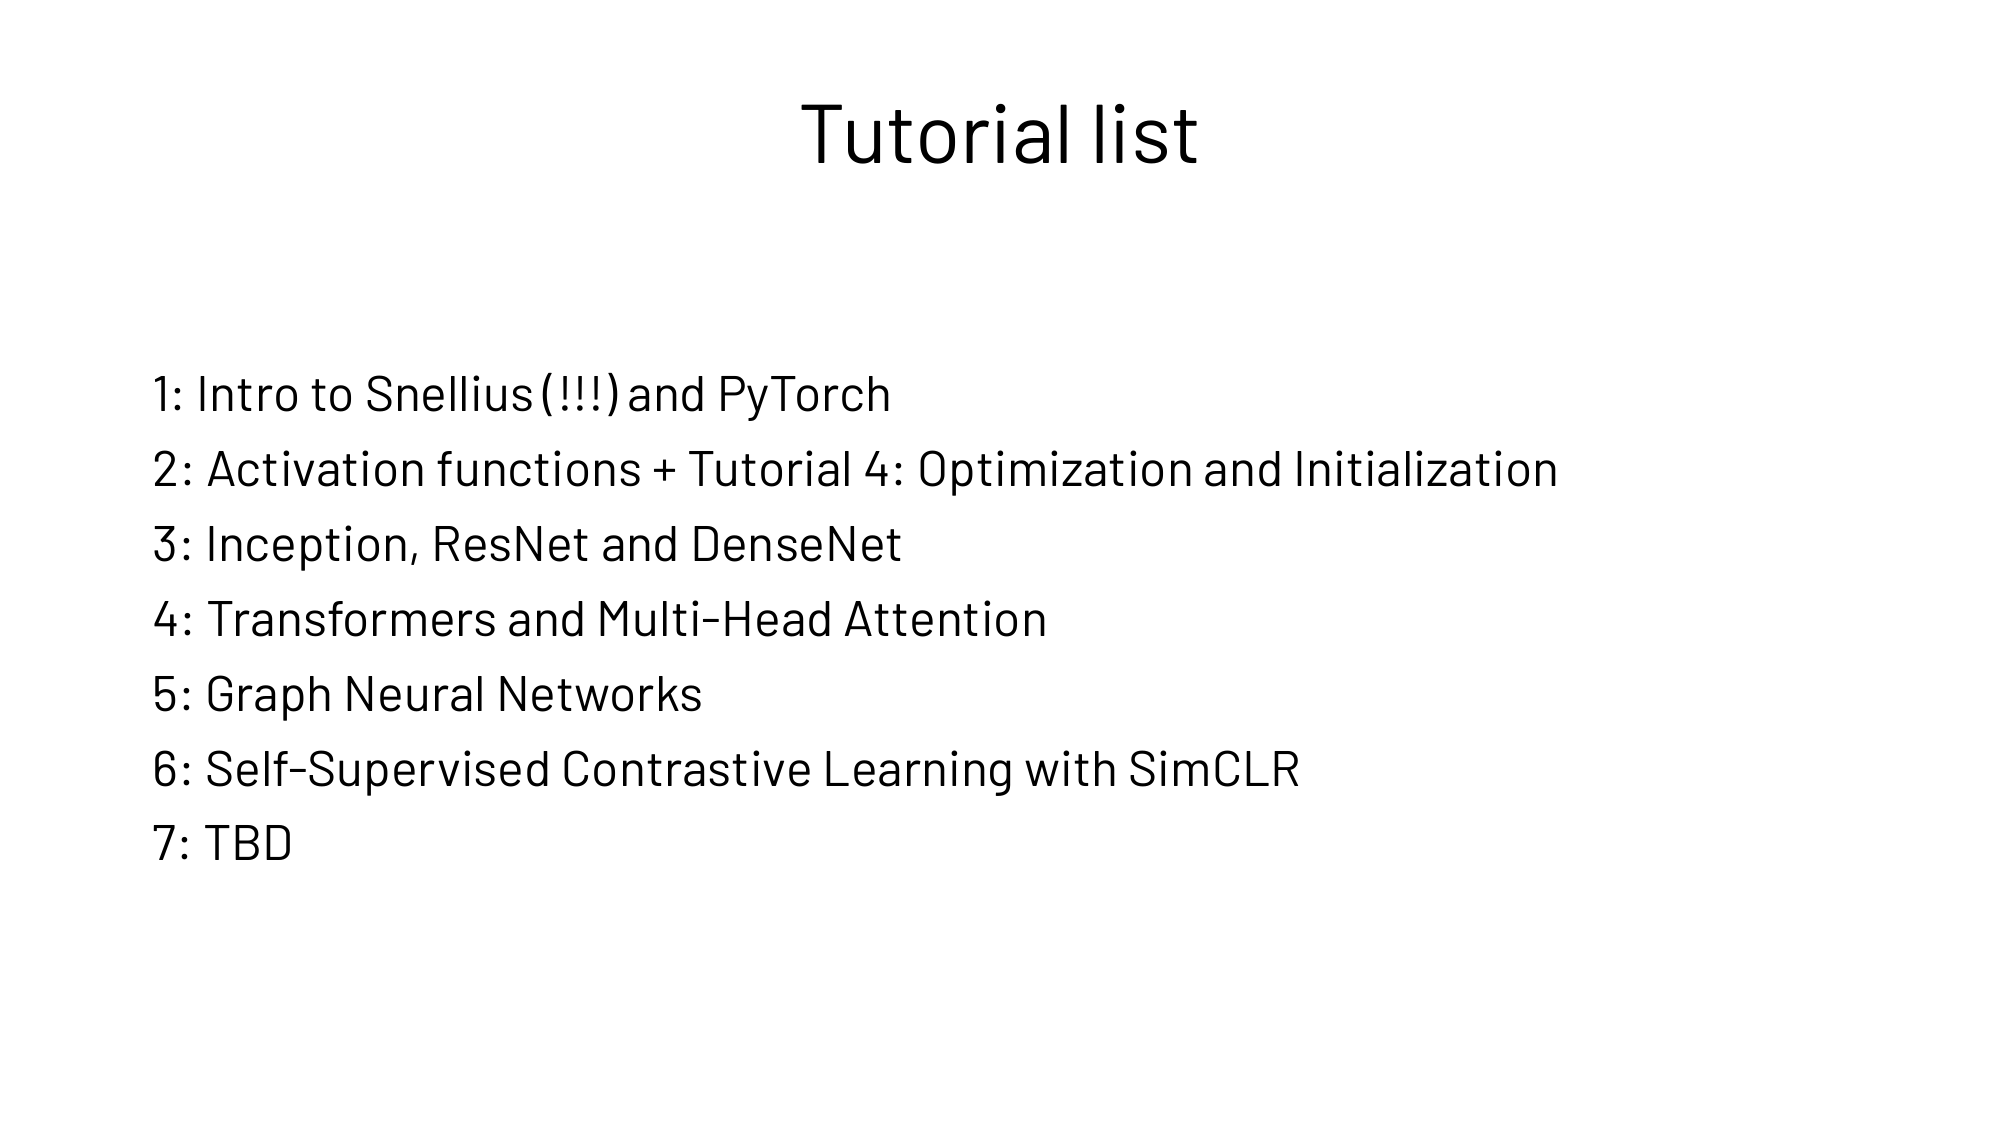

# Tutorial list

1: Intro to Snellius (!!!) and PyTorch
2: Activation functions + Tutorial 4: Optimization and Initialization
3: Inception, ResNet and DenseNet
4: Transformers and Multi-Head Attention
5: Graph Neural Networks
6: Self-Supervised Contrastive Learning with SimCLR
7: TBD